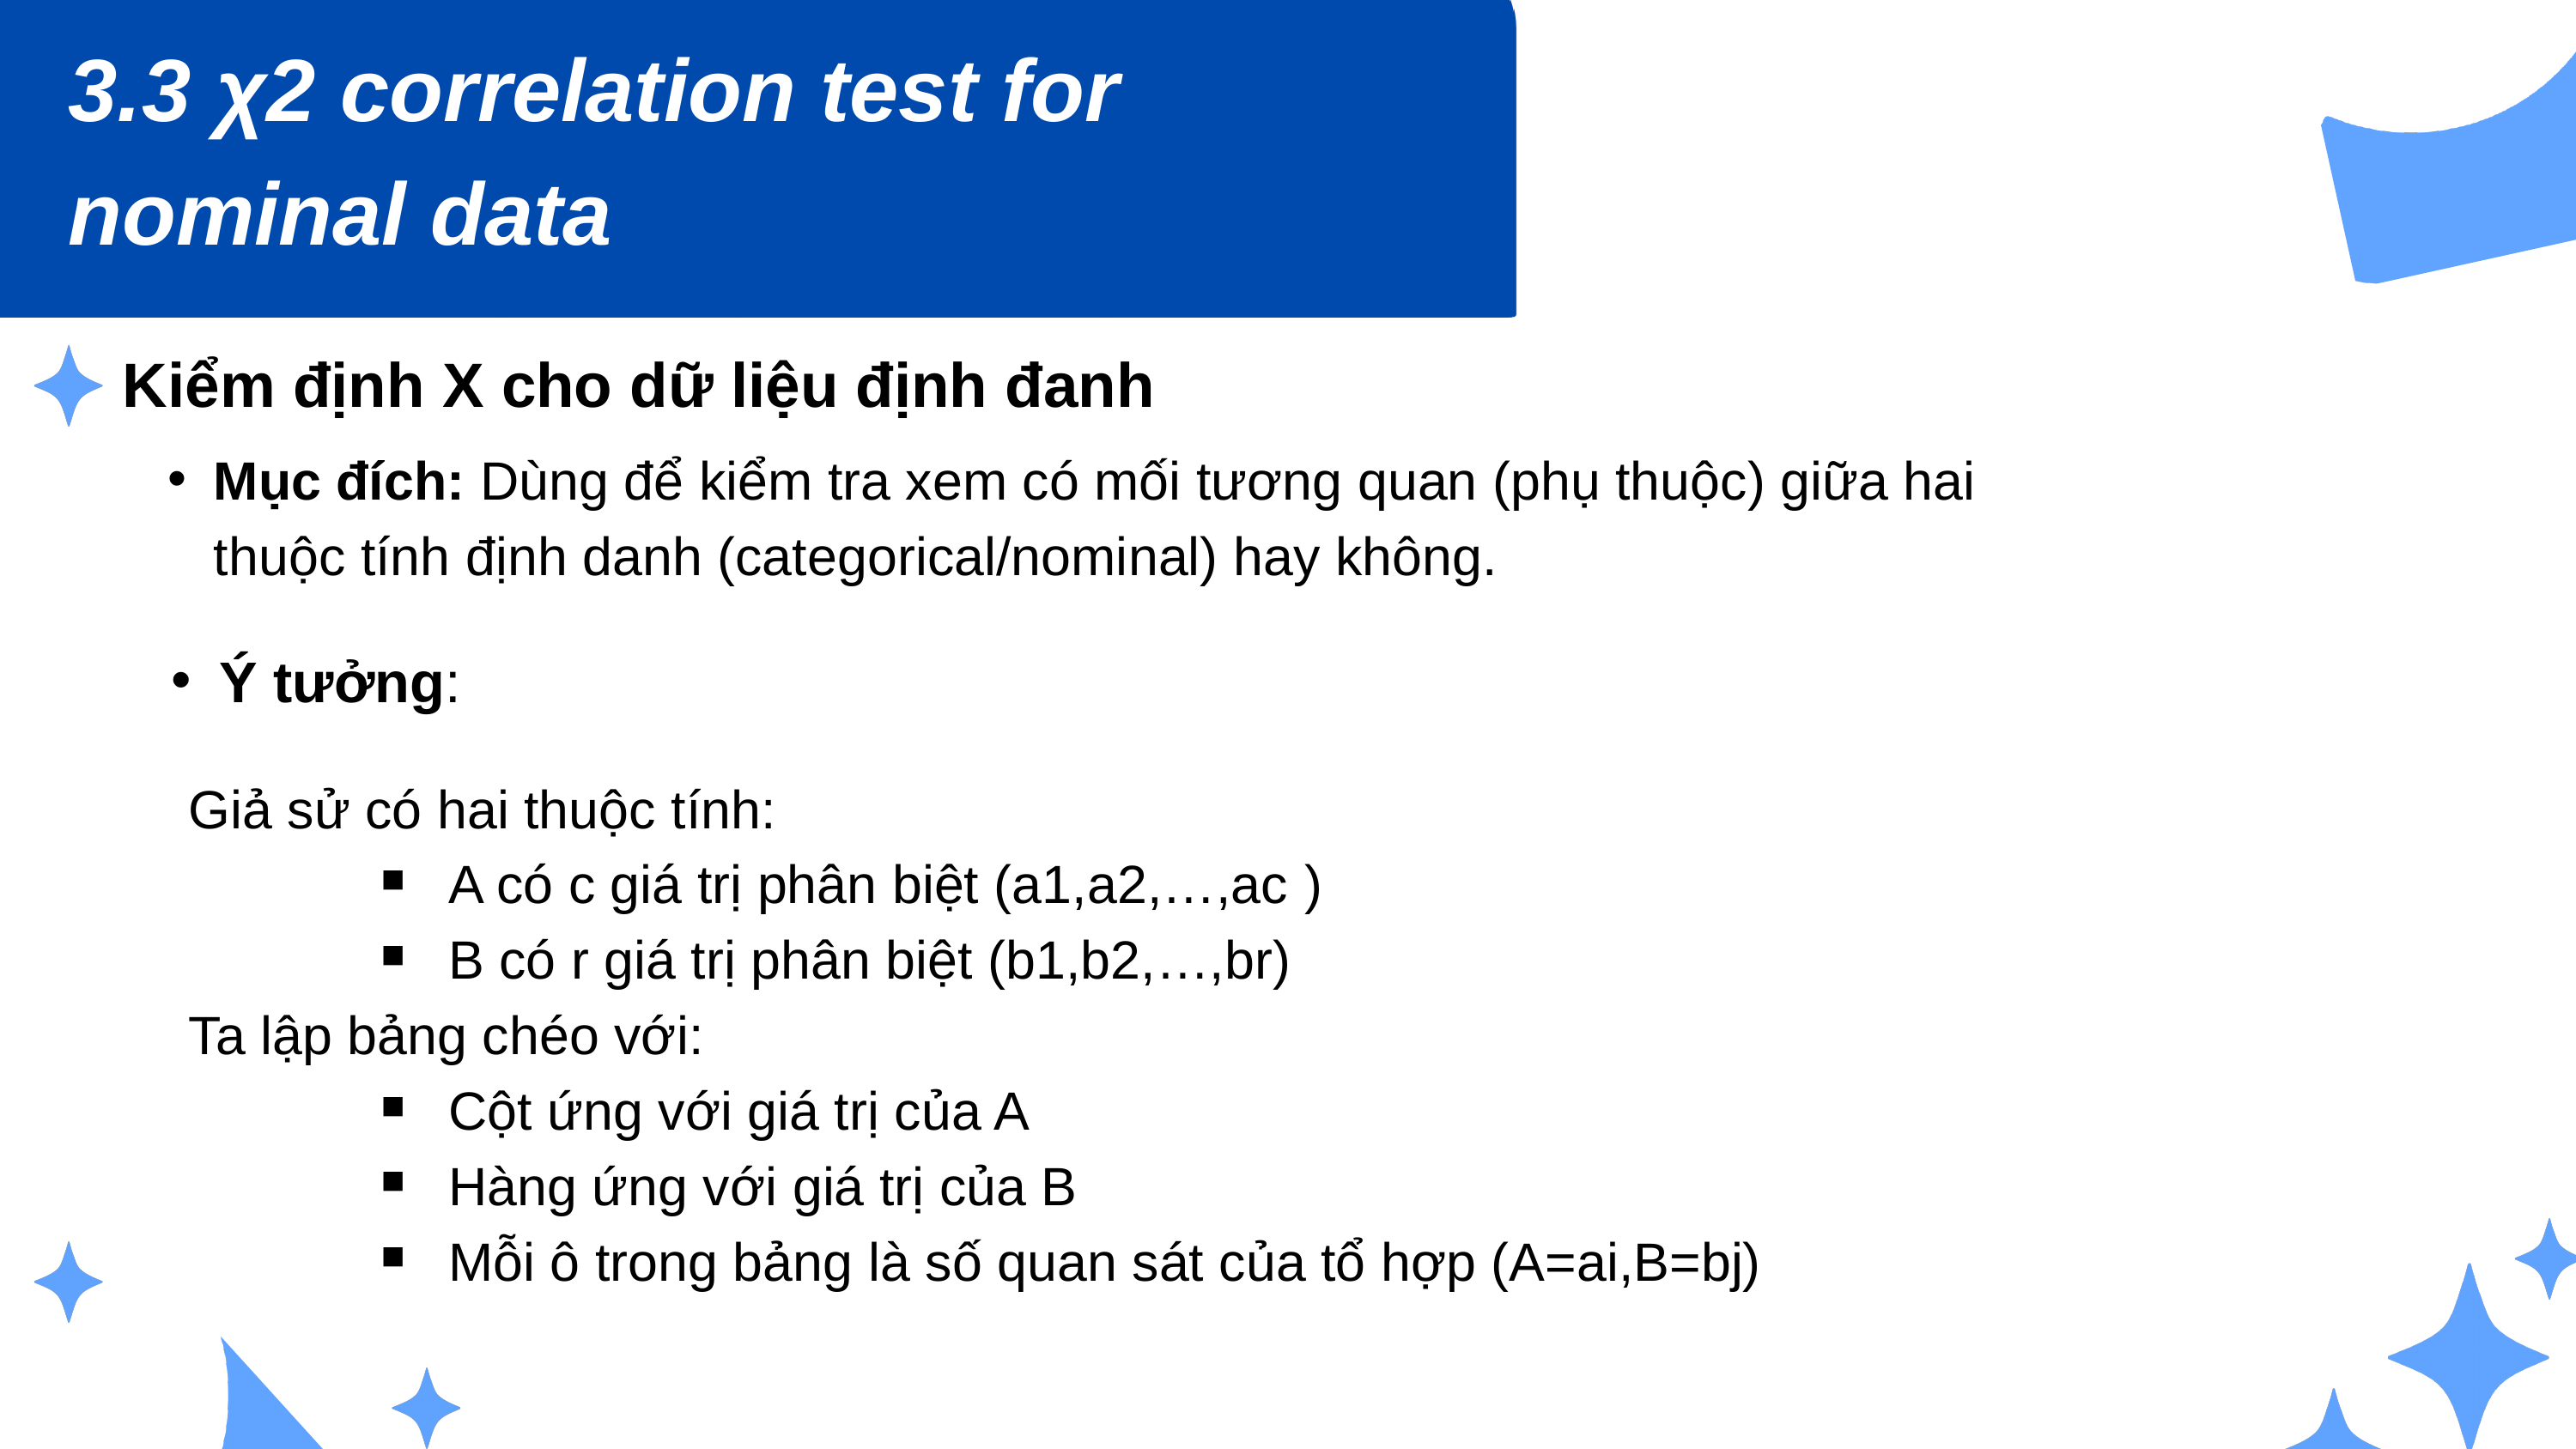

3.3 χ2 correlation test for nominal data
Kiểm định X cho dữ liệu định đanh

Mục đích: Dùng để kiểm tra xem có mối tương quan (phụ thuộc) giữa hai thuộc tính định danh (categorical/nominal) hay không.
Ý tưởng:
 Giả sử có hai thuộc tính:
A có c giá trị phân biệt (a1,a2,…,ac ​)
B có r giá trị phân biệt (b1,b2,…,br)
 Ta lập bảng chéo với:
Cột ứng với giá trị của A
Hàng ứng với giá trị của B
Mỗi ô trong bảng là số quan sát của tổ hợp (A=ai,B=bj)